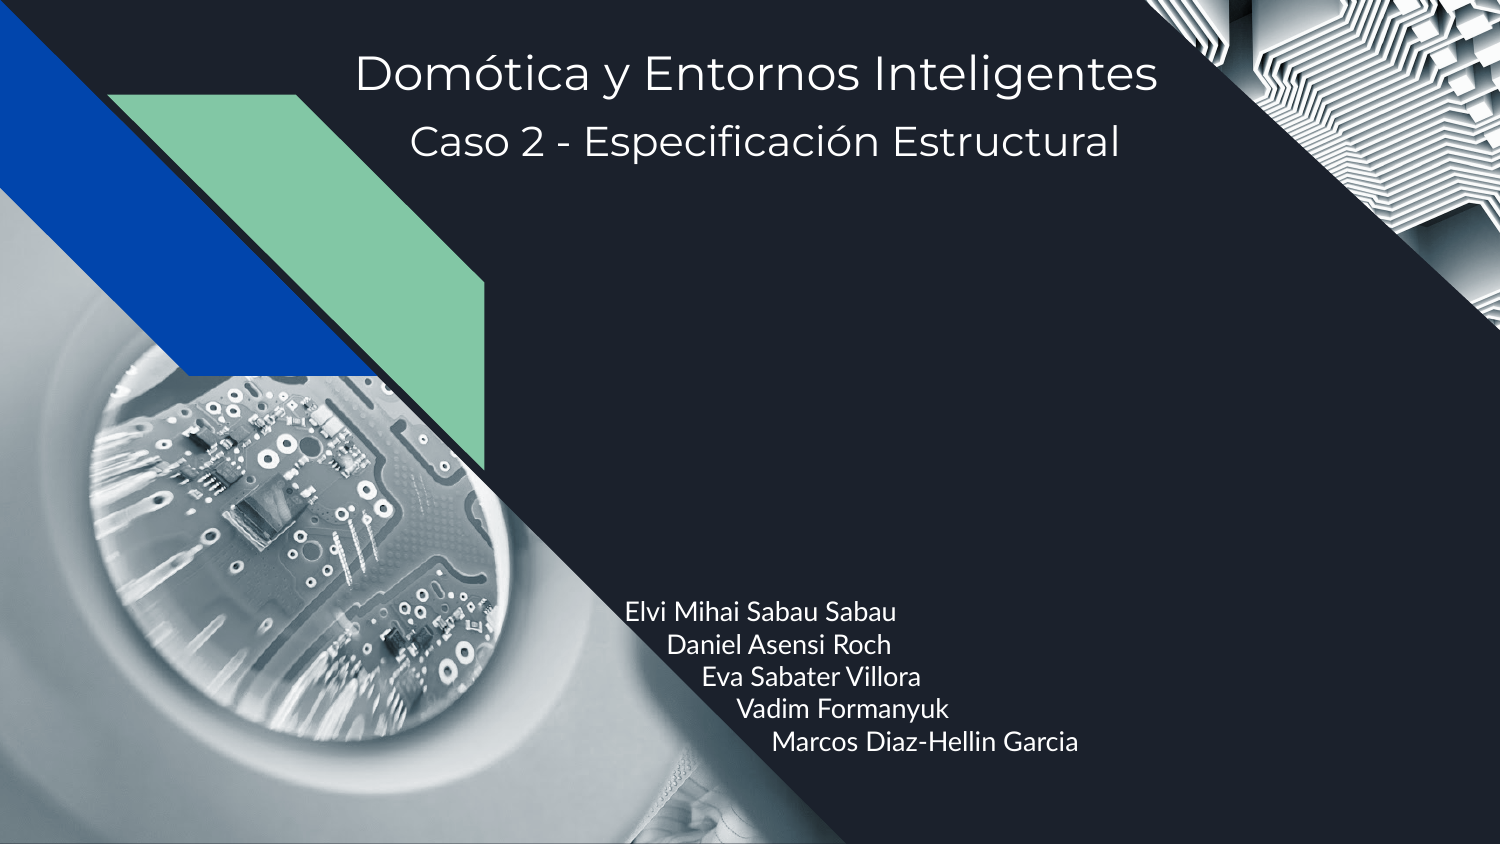

# Domótica y Entornos Inteligentes
Caso 2 - Especificación Estructural
Elvi Mihai Sabau Sabau
      Daniel Asensi Roch
           Eva Sabater Villora
                Vadim Formanyuk
                     Marcos Diaz-Hellin Garcia